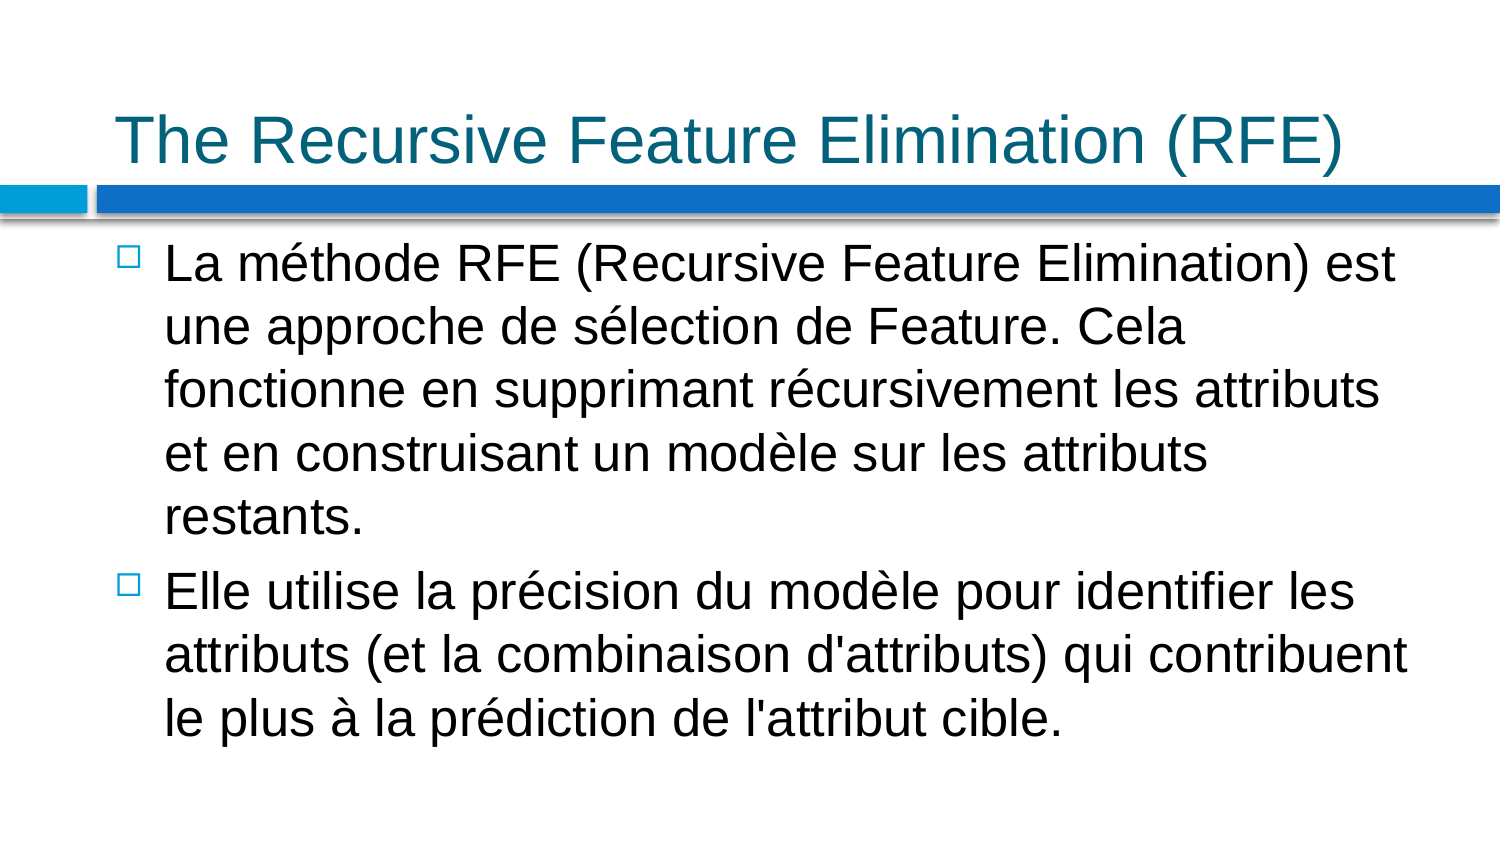

# The Recursive Feature Elimination (RFE)
La méthode RFE (Recursive Feature Elimination) est une approche de sélection de Feature. Cela fonctionne en supprimant récursivement les attributs et en construisant un modèle sur les attributs restants.
Elle utilise la précision du modèle pour identifier les attributs (et la combinaison d'attributs) qui contribuent le plus à la prédiction de l'attribut cible.